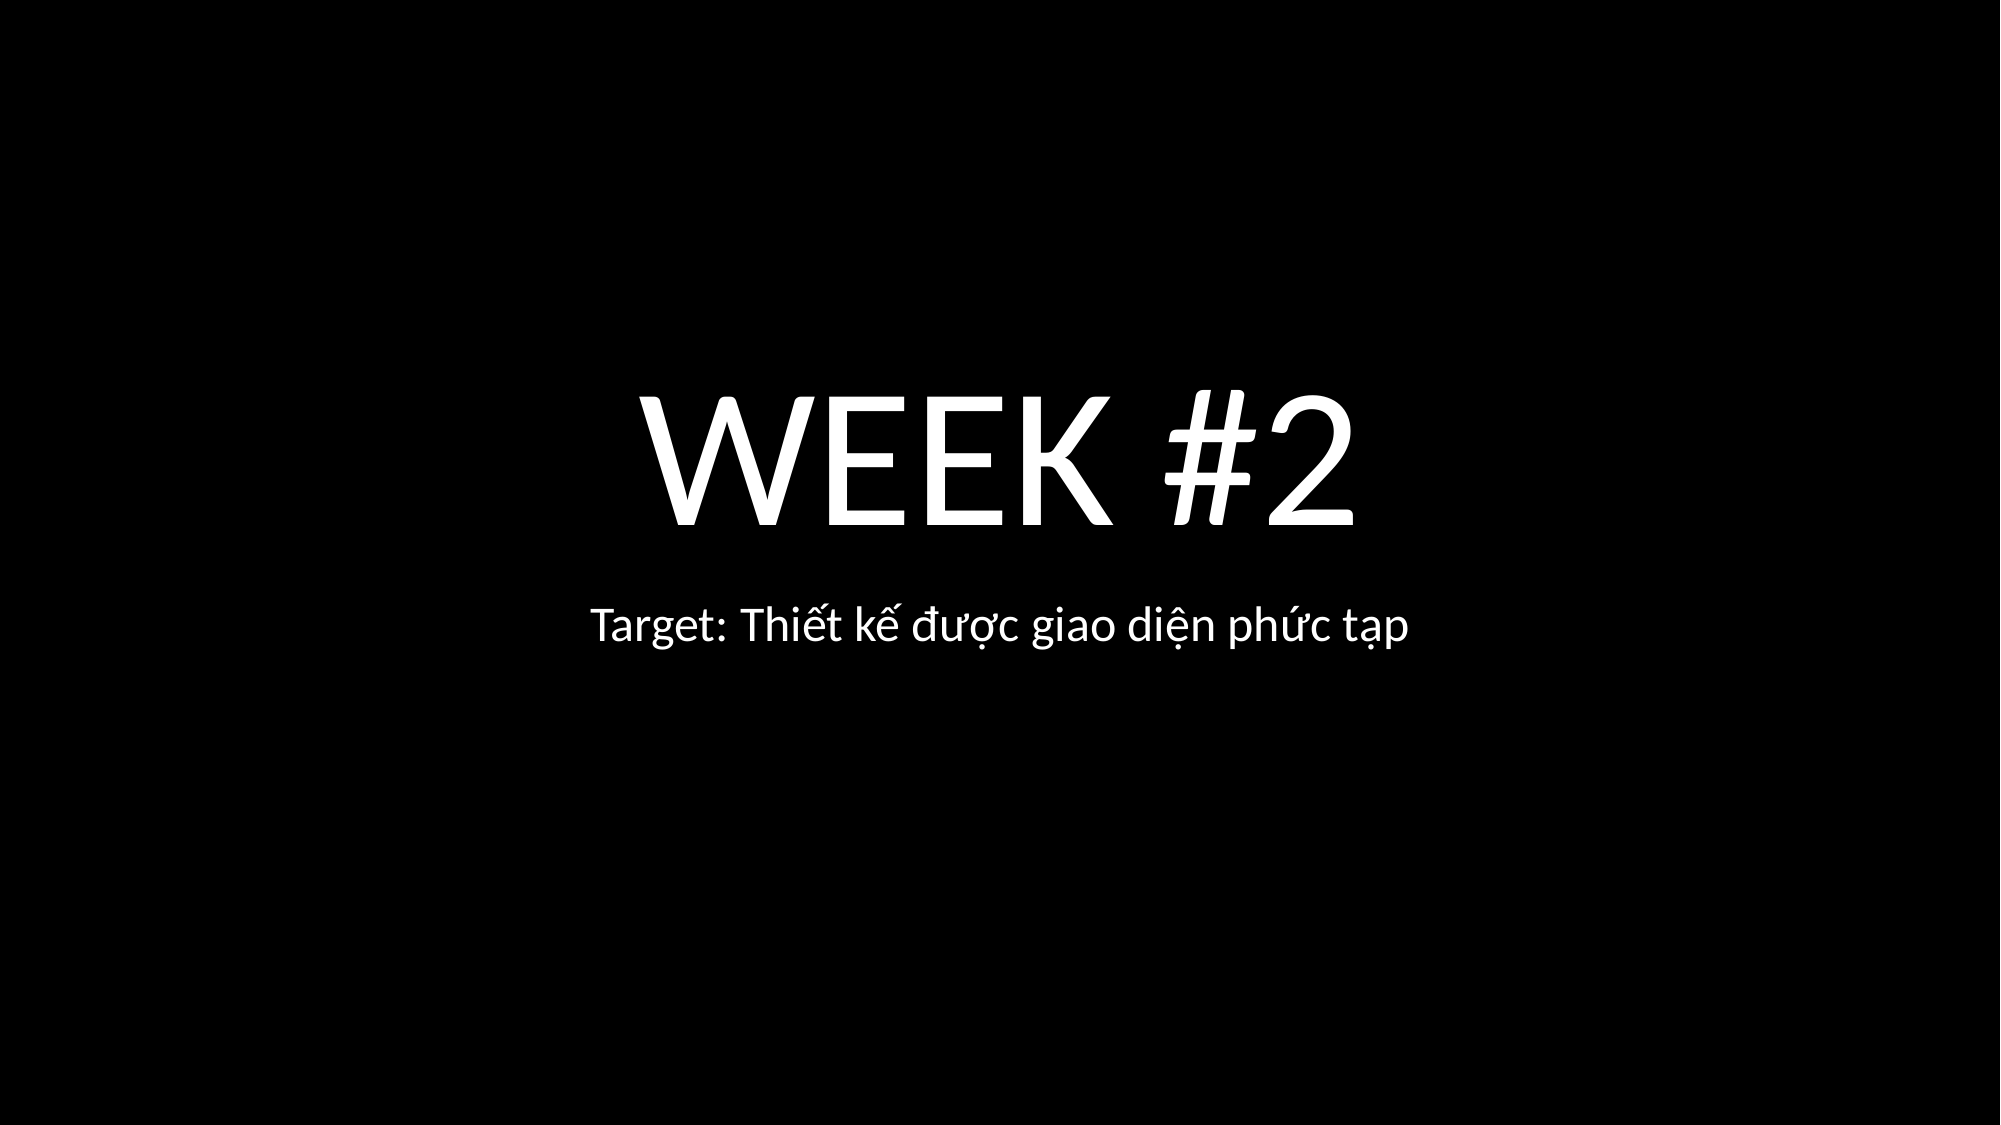

# WEEK #2
Target: Thiết kế được giao diện phức tạp